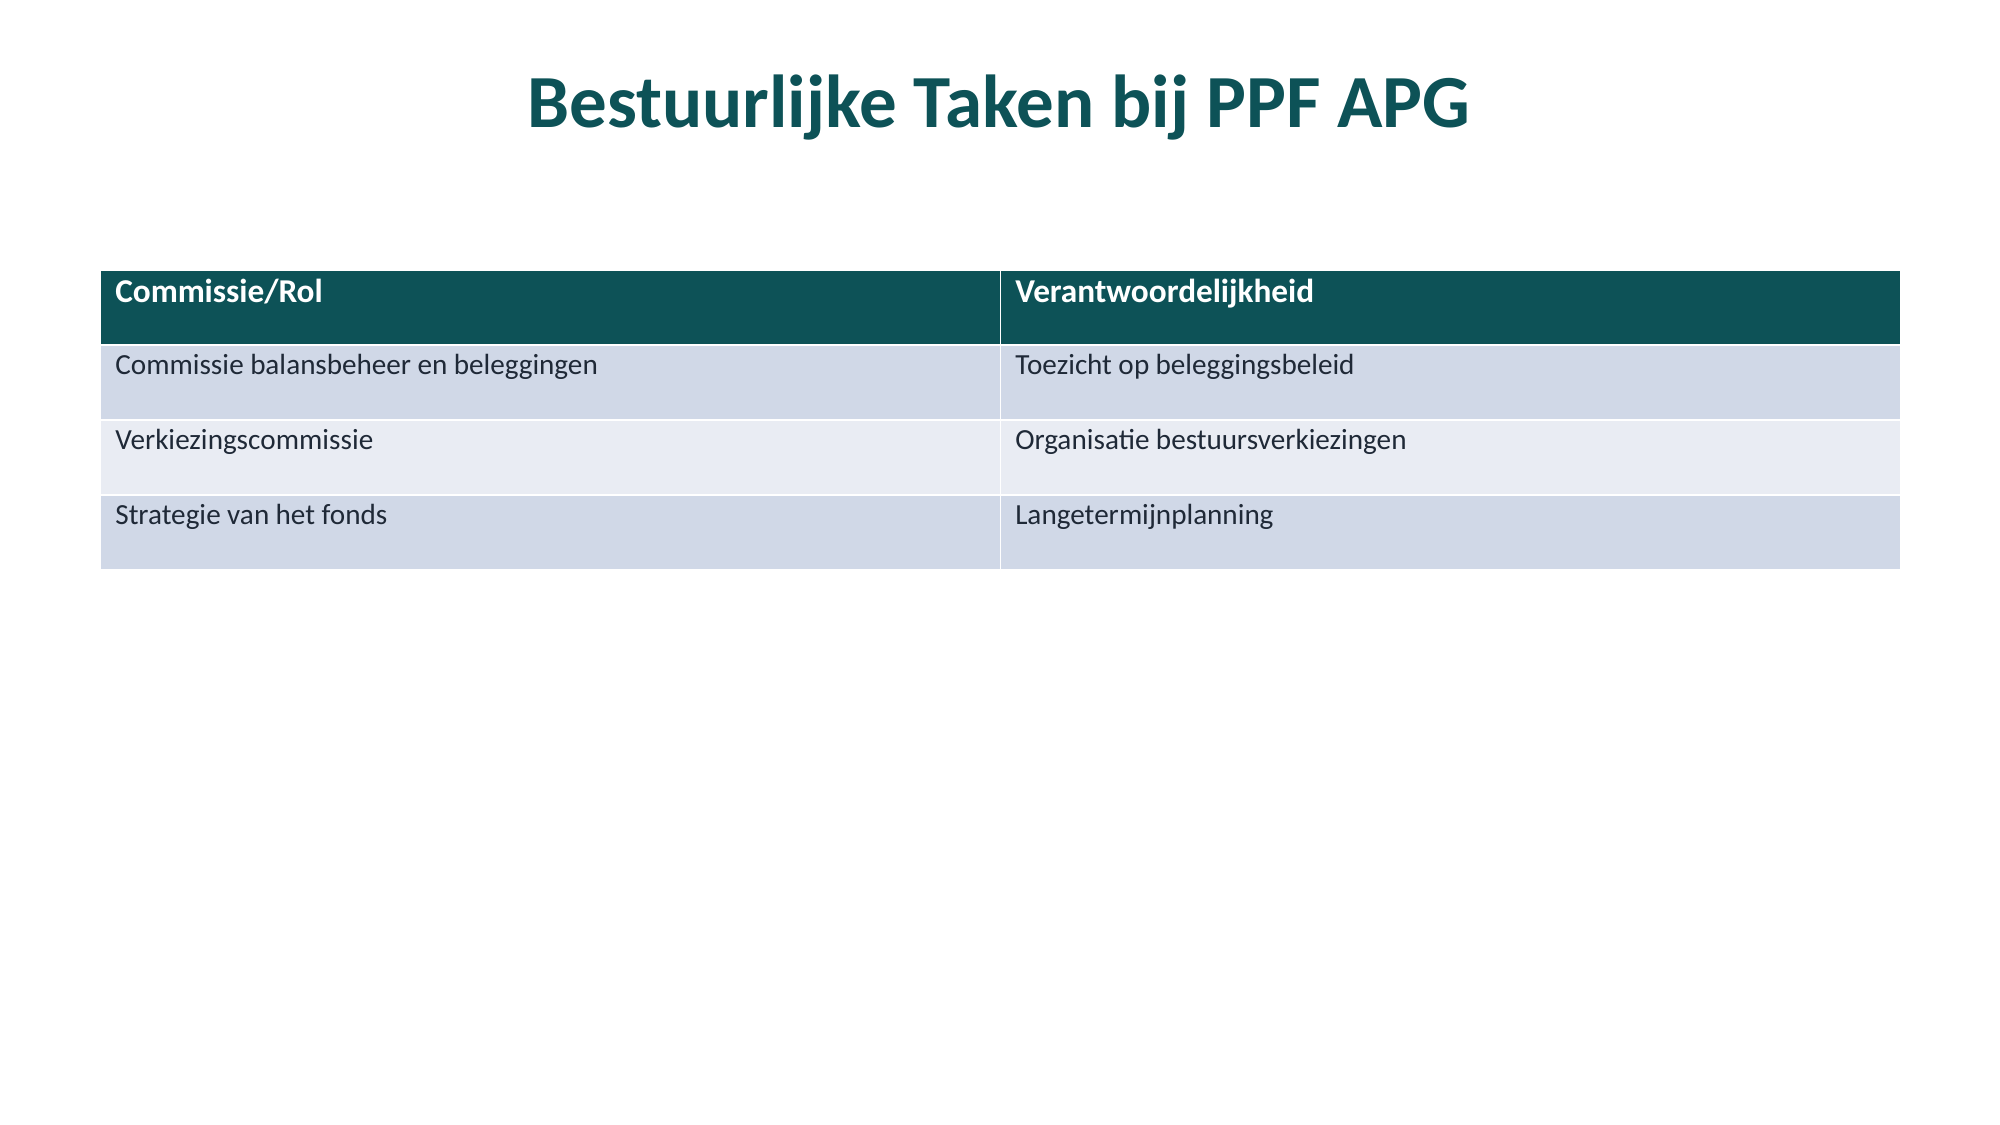

Bestuurlijke Taken bij PPF APG
| Commissie/Rol | Verantwoordelijkheid |
| --- | --- |
| Commissie balansbeheer en beleggingen | Toezicht op beleggingsbeleid |
| Verkiezingscommissie | Organisatie bestuursverkiezingen |
| Strategie van het fonds | Langetermijnplanning |